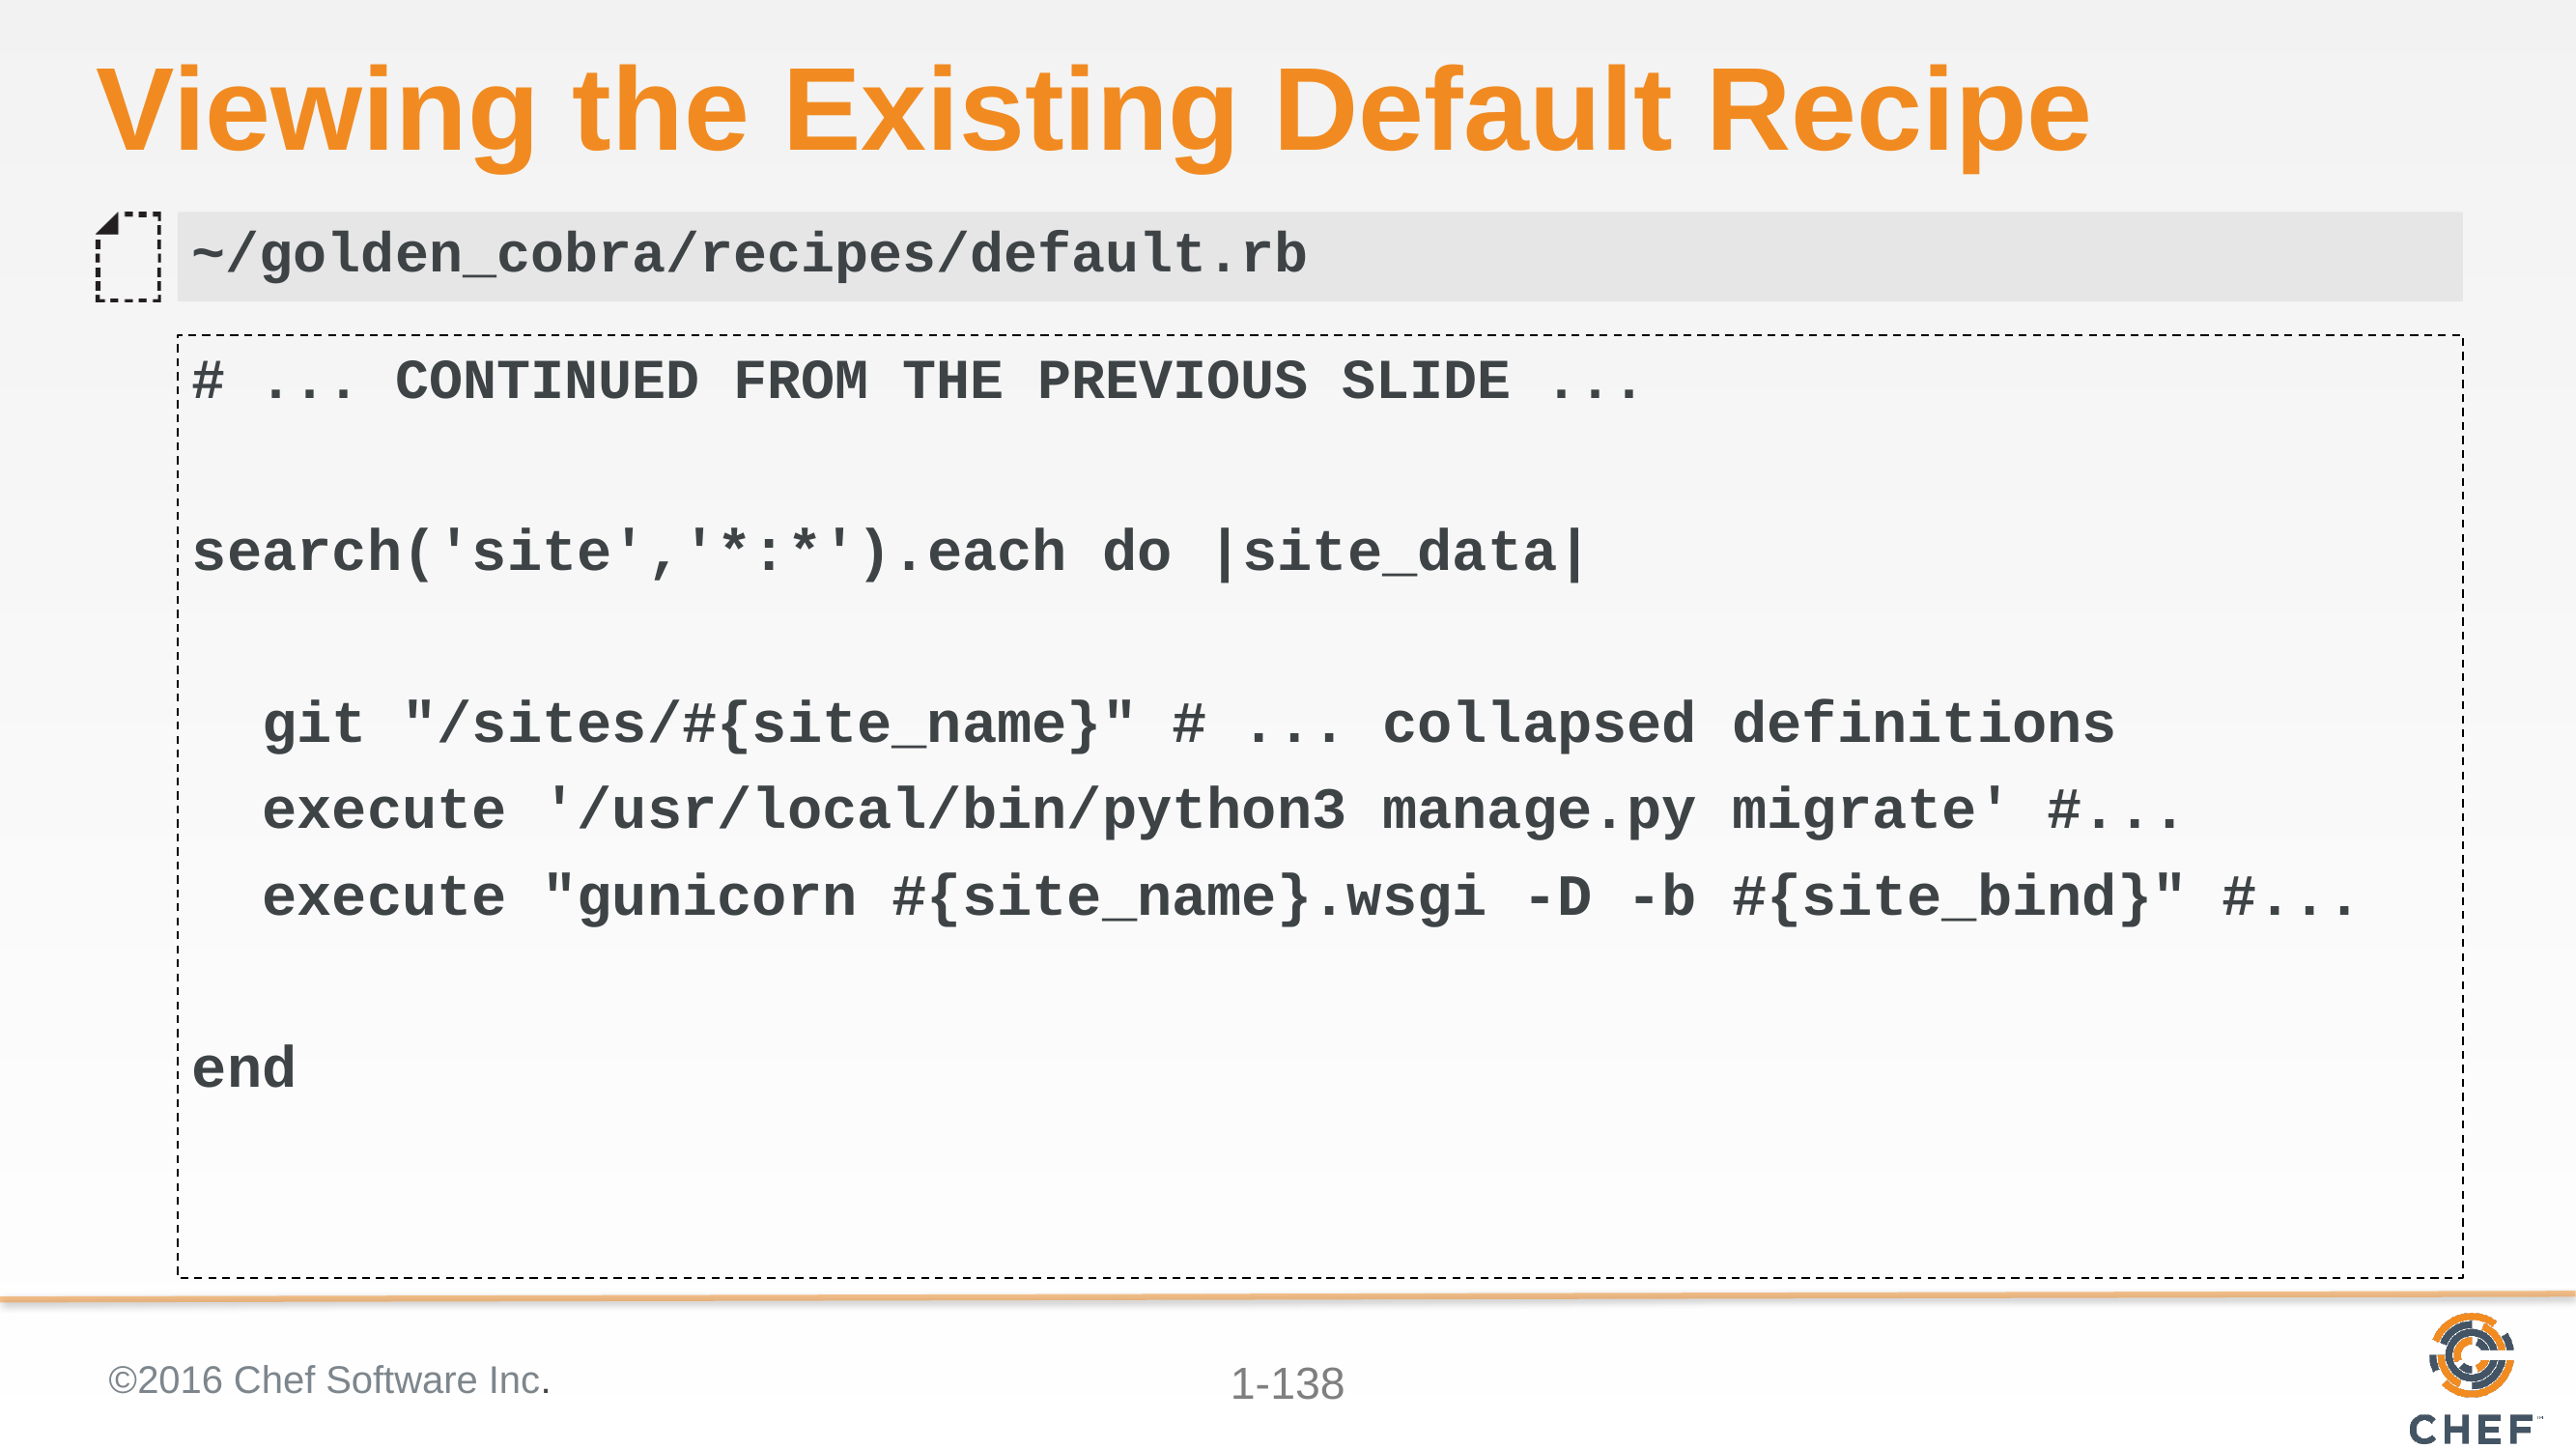

# Viewing the Existing Default Recipe
~/golden_cobra/recipes/default.rb
# ... CONTINUED FROM THE PREVIOUS SLIDE ...

search('site','*:*').each do |site_data|

  git "/sites/#{site_name}" # ... collapsed definitions
  execute '/usr/local/bin/python3 manage.py migrate' #...
  execute "gunicorn #{site_name}.wsgi -D -b #{site_bind}" #...

end